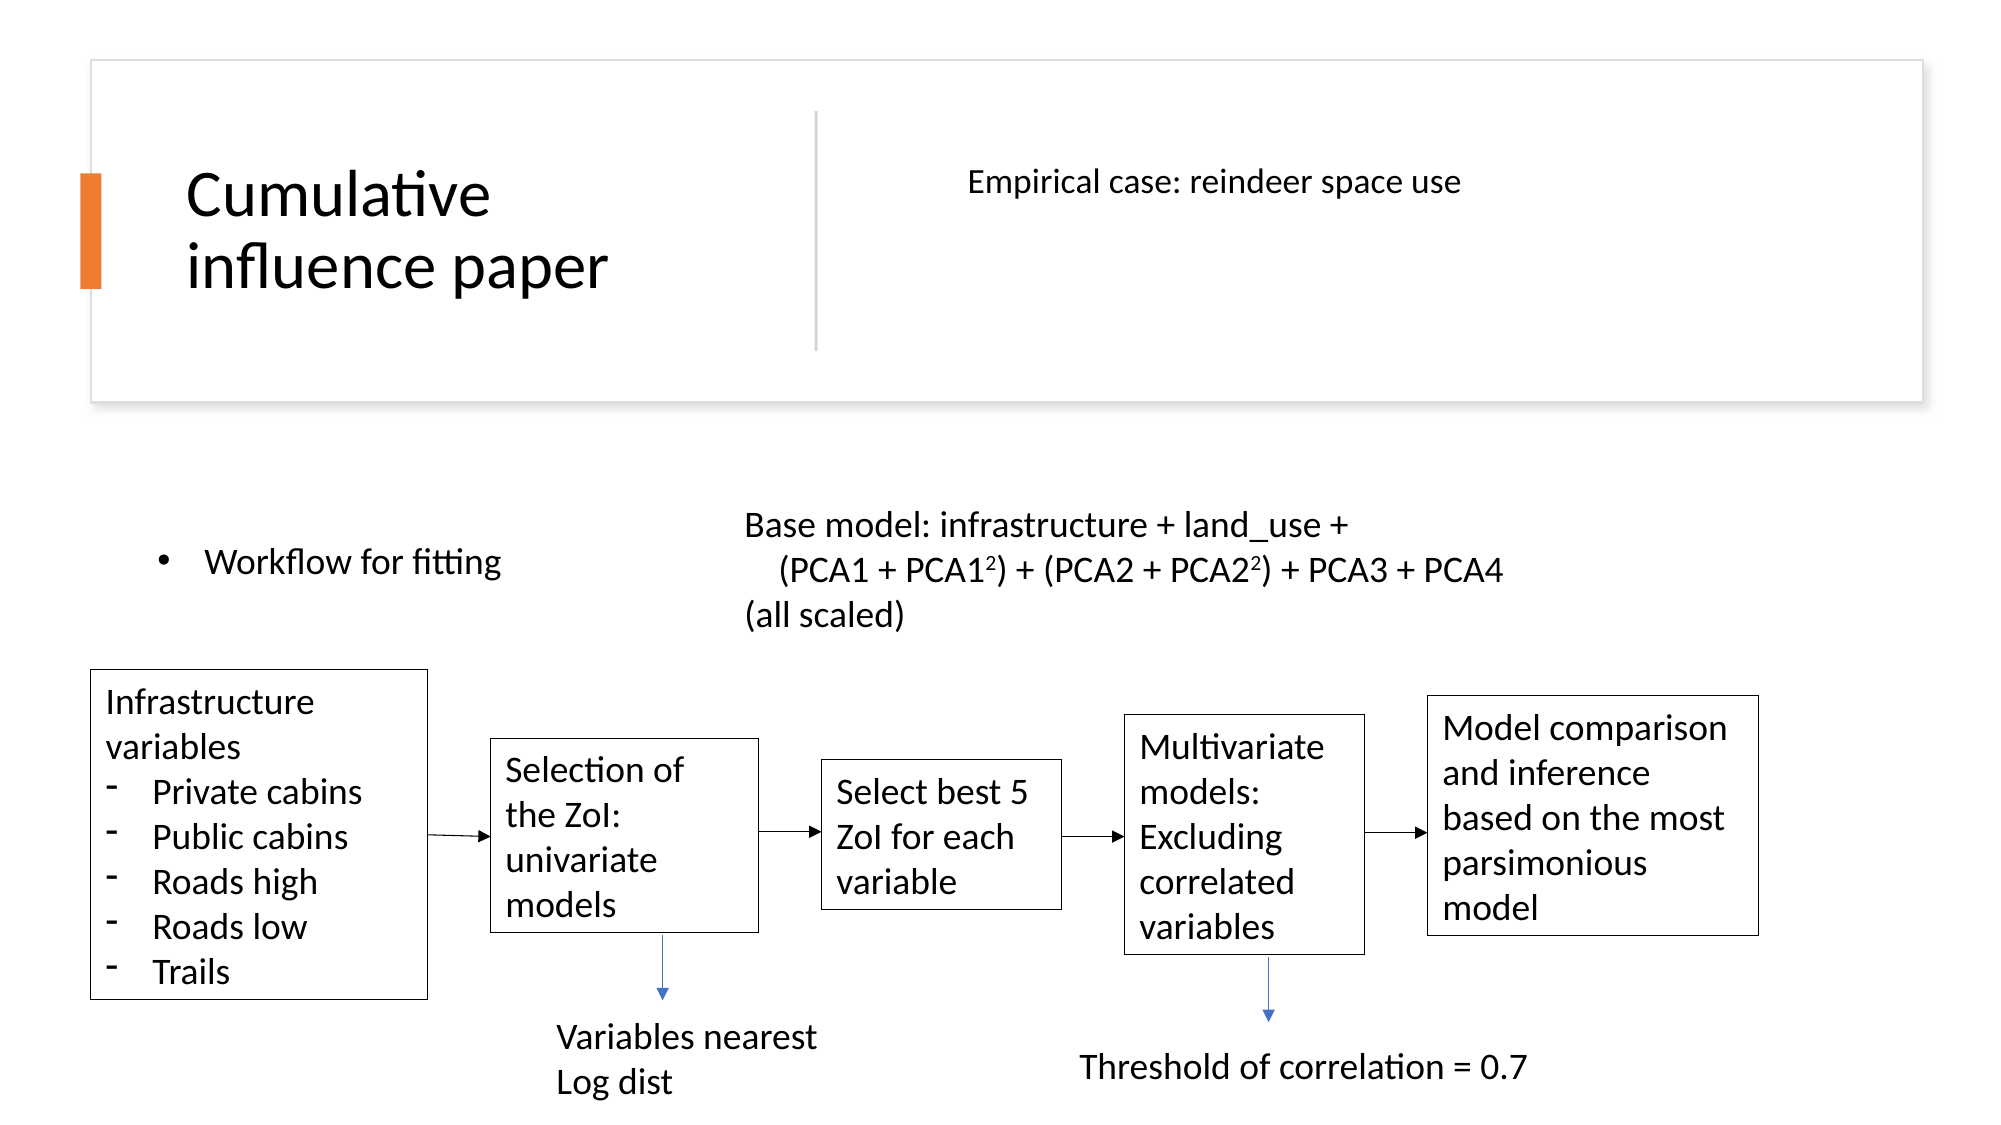

# Cumulative influence paper
Empirical case: reindeer space use

Base model: infrastructure + land_use +
    (PCA1 + PCA12) + (PCA2 + PCA22) + PCA3 + PCA4
(all scaled)
Workflow for fitting

Infrastructure variables
Private cabins
Public cabins
Roads high
Roads low
Trails
Model comparison and inference based on the most parsimonious model
Multivariate models:
Excluding correlated variables
Selection of the ZoI: univariate models
Select best 5 ZoI for each variable
Variables nearest
Log dist
Threshold of correlation = 0.7